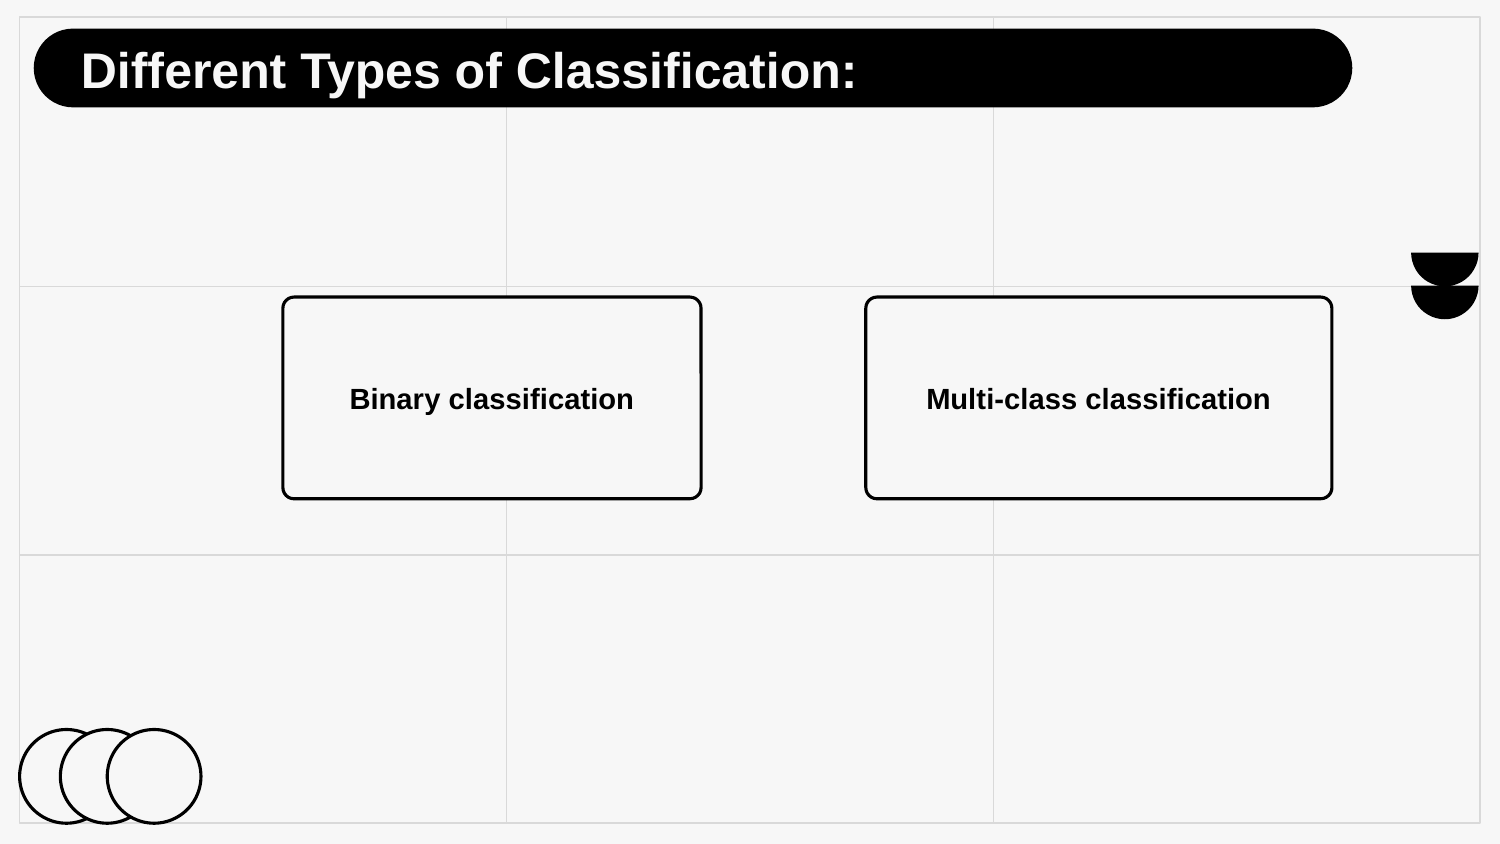

# Different Types of Classification:
Binary classification
Multi-class classification